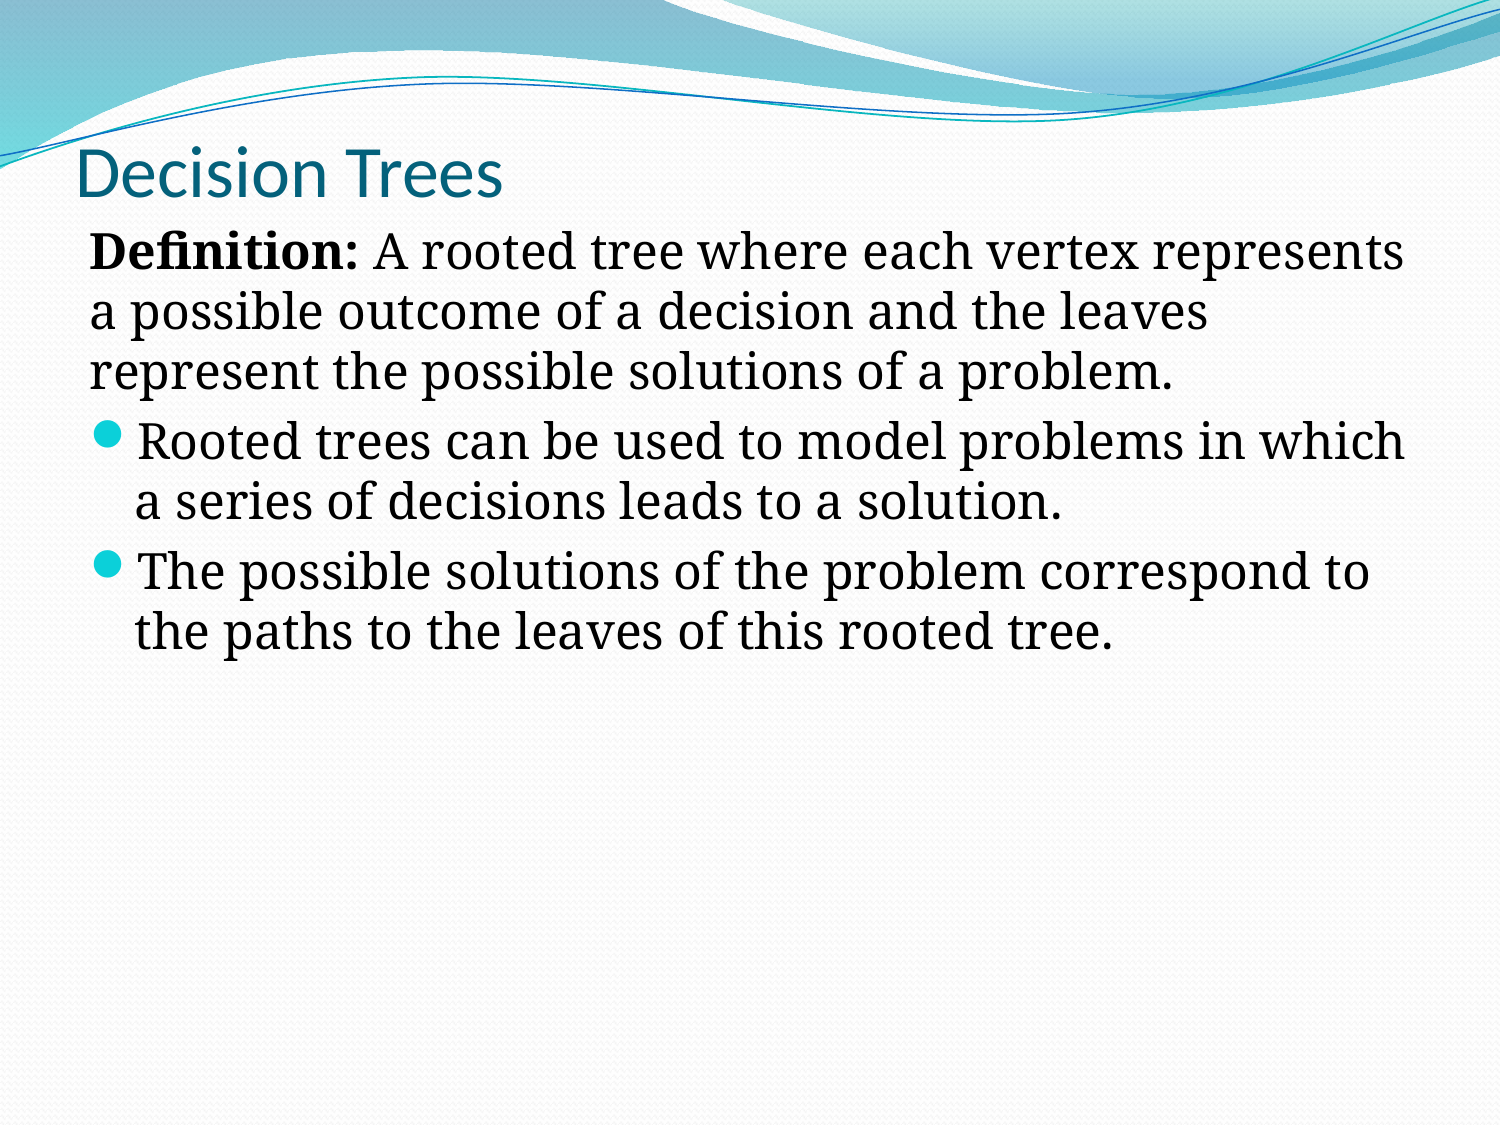

# Decision Trees
Definition: A rooted tree where each vertex represents a possible outcome of a decision and the leaves represent the possible solutions of a problem.
Rooted trees can be used to model problems in which a series of decisions leads to a solution.
The possible solutions of the problem correspond to the paths to the leaves of this rooted tree.